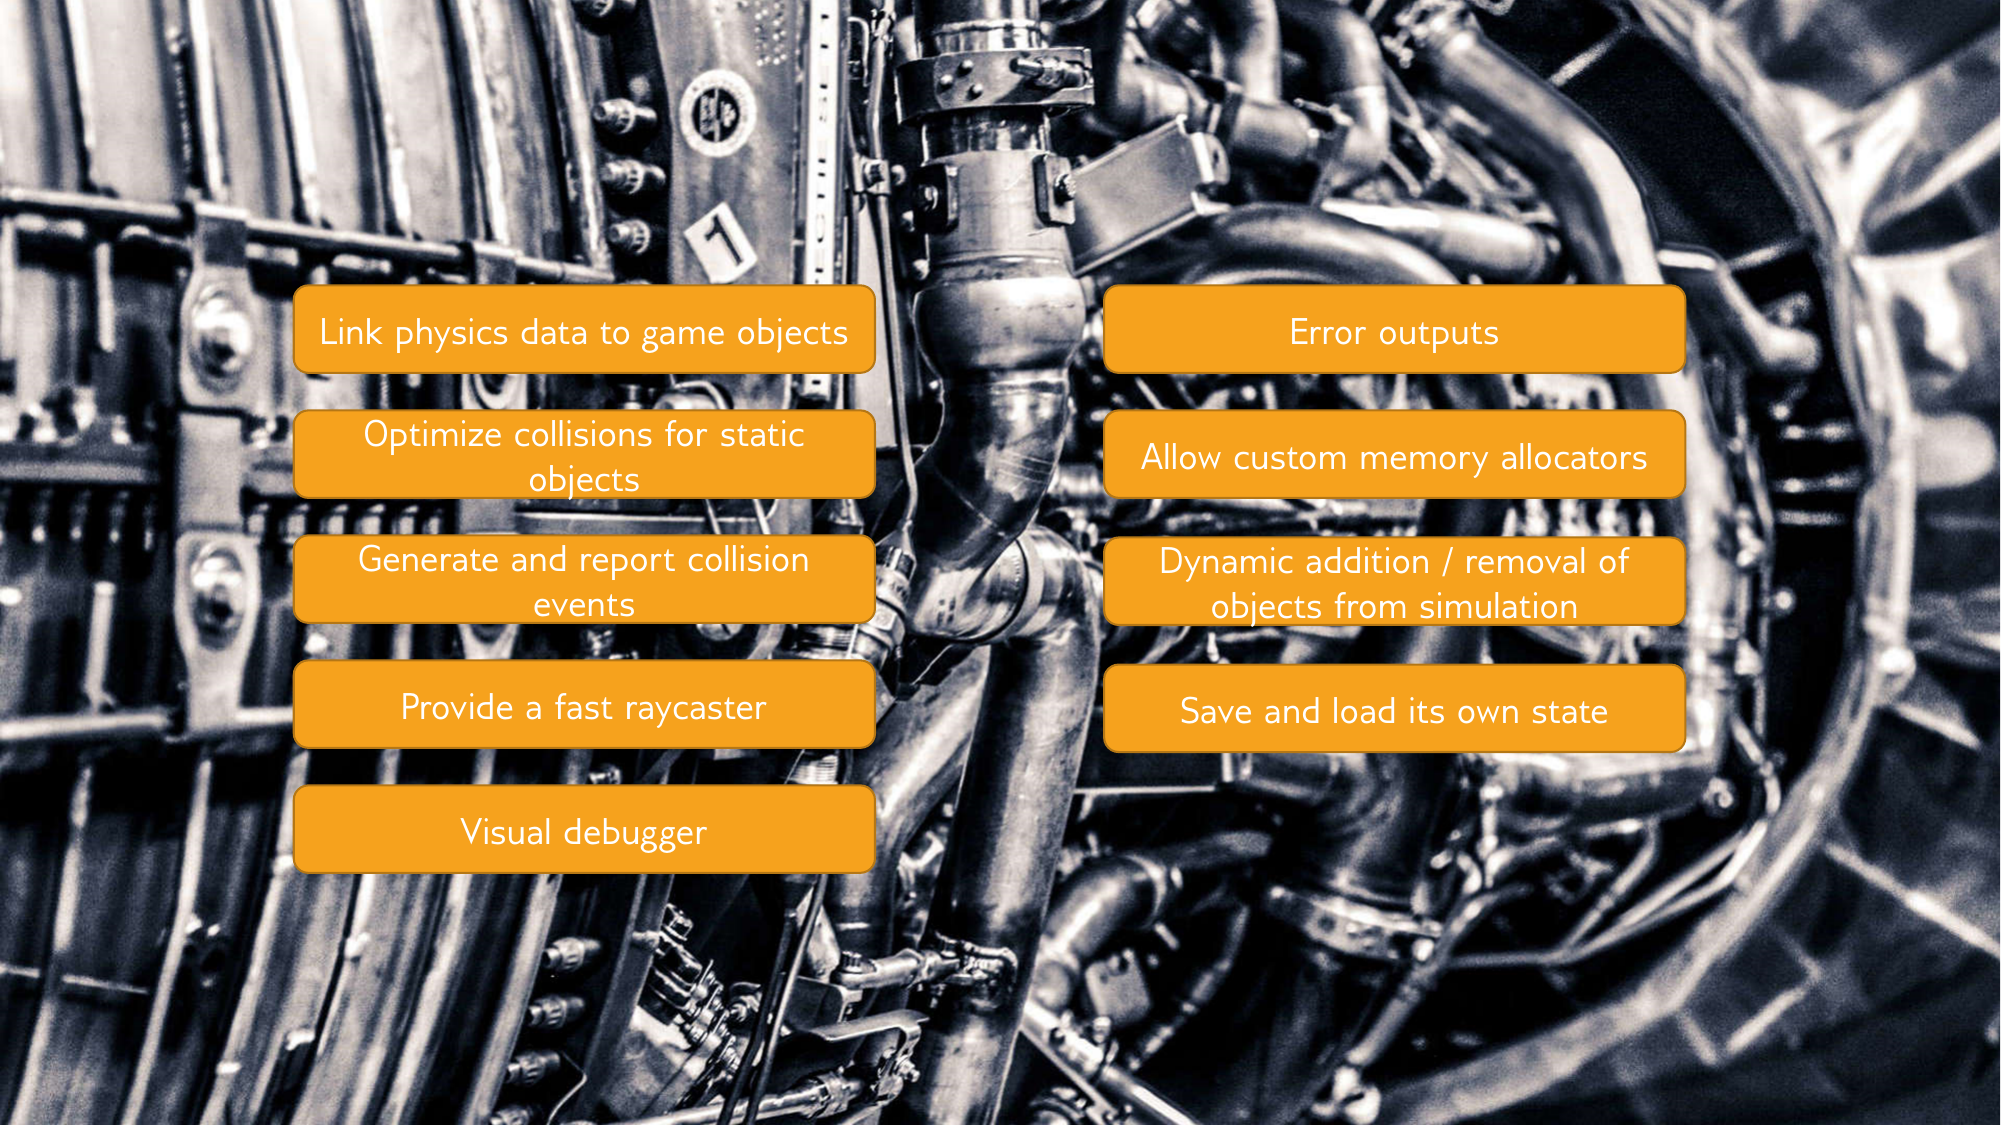

Link physics data to game objects
Error outputs
Optimize collisions for static objects
Allow custom memory allocators
Generate and report collision events
Dynamic addition / removal of objects from simulation
Provide a fast raycaster
Save and load its own state
Visual debugger